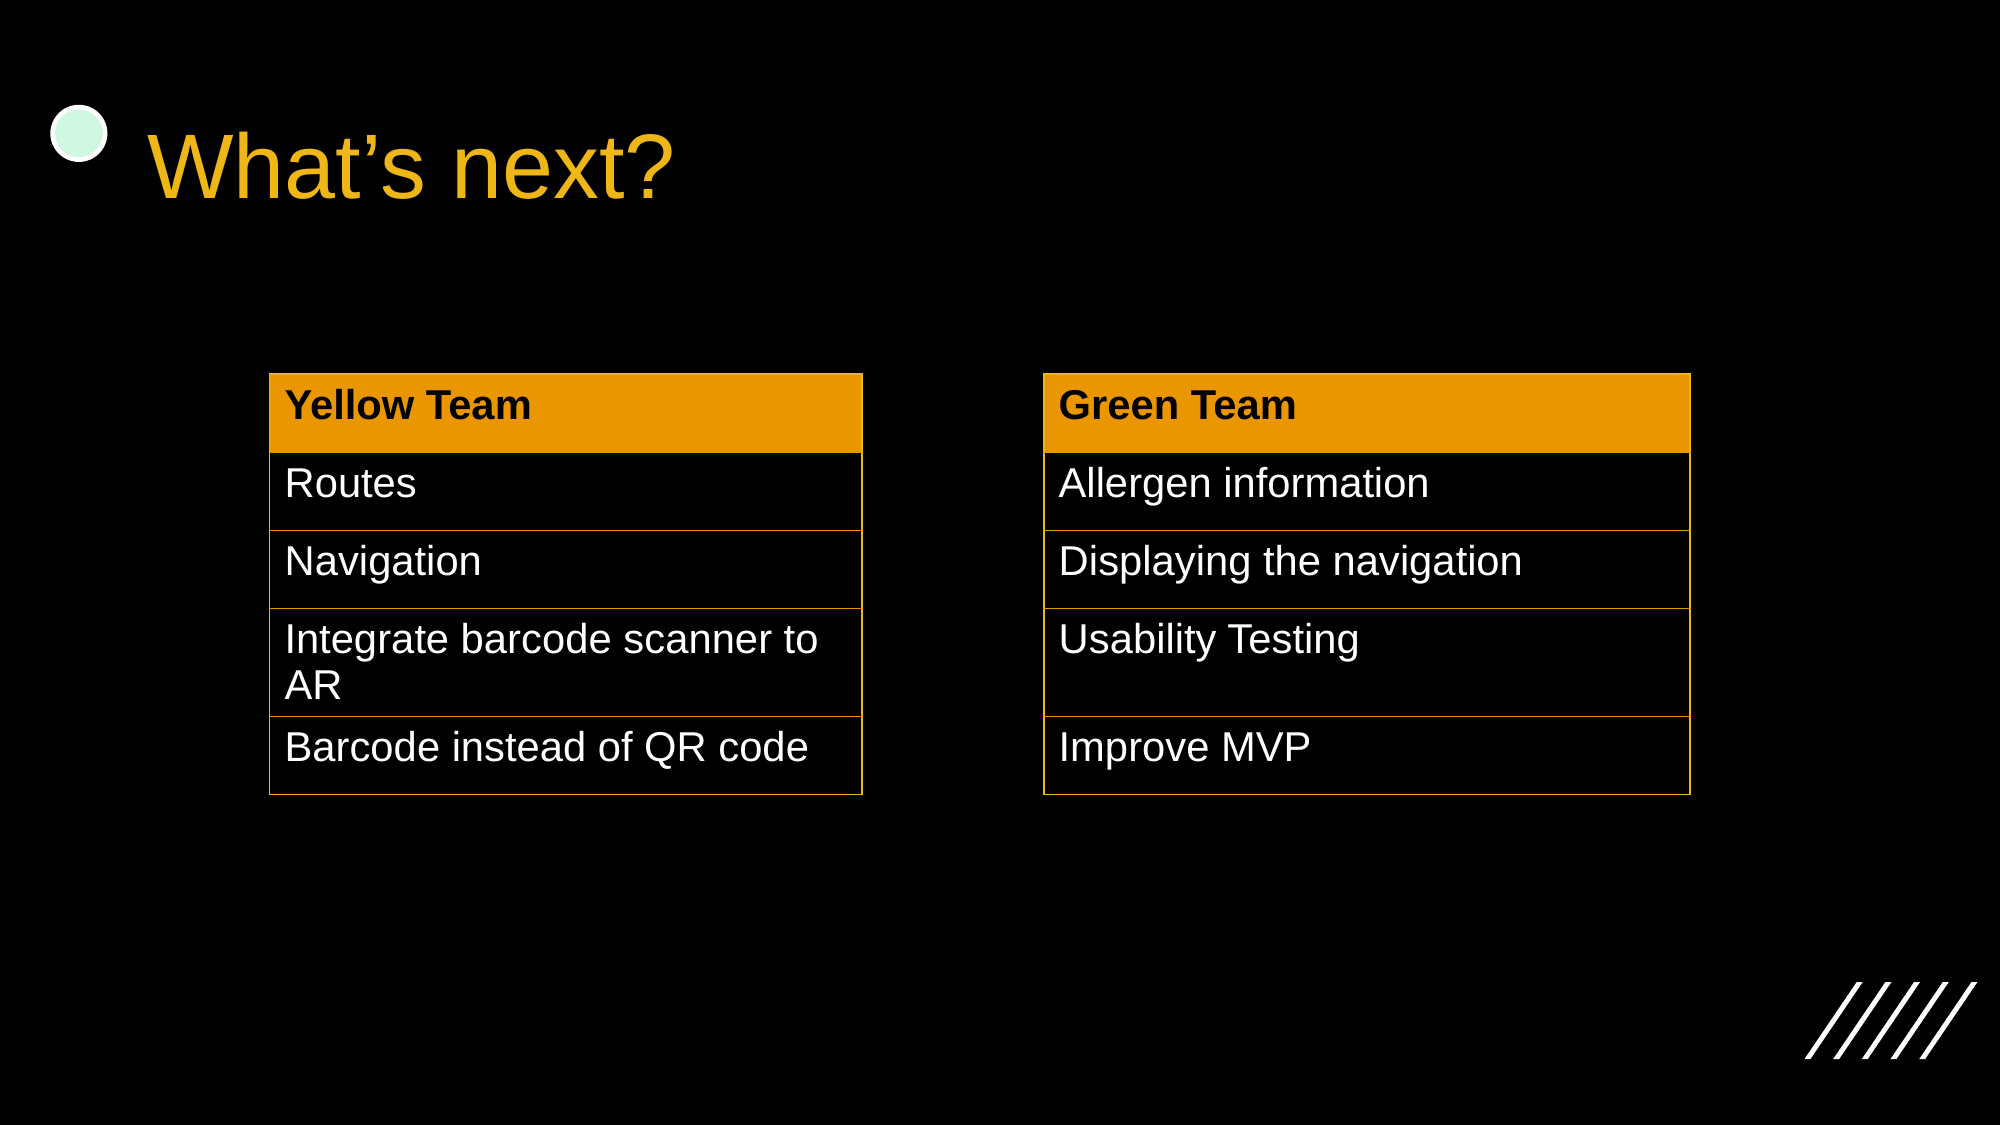

# What’s next?
| Yellow Team |  | Green Team |
| --- | --- | --- |
| Routes |  | Allergen information |
| Navigation |  | Displaying the navigation |
| Integrate barcode scanner to AR |  | Usability Testing |
| Barcode instead of QR code |  | Improve MVP |